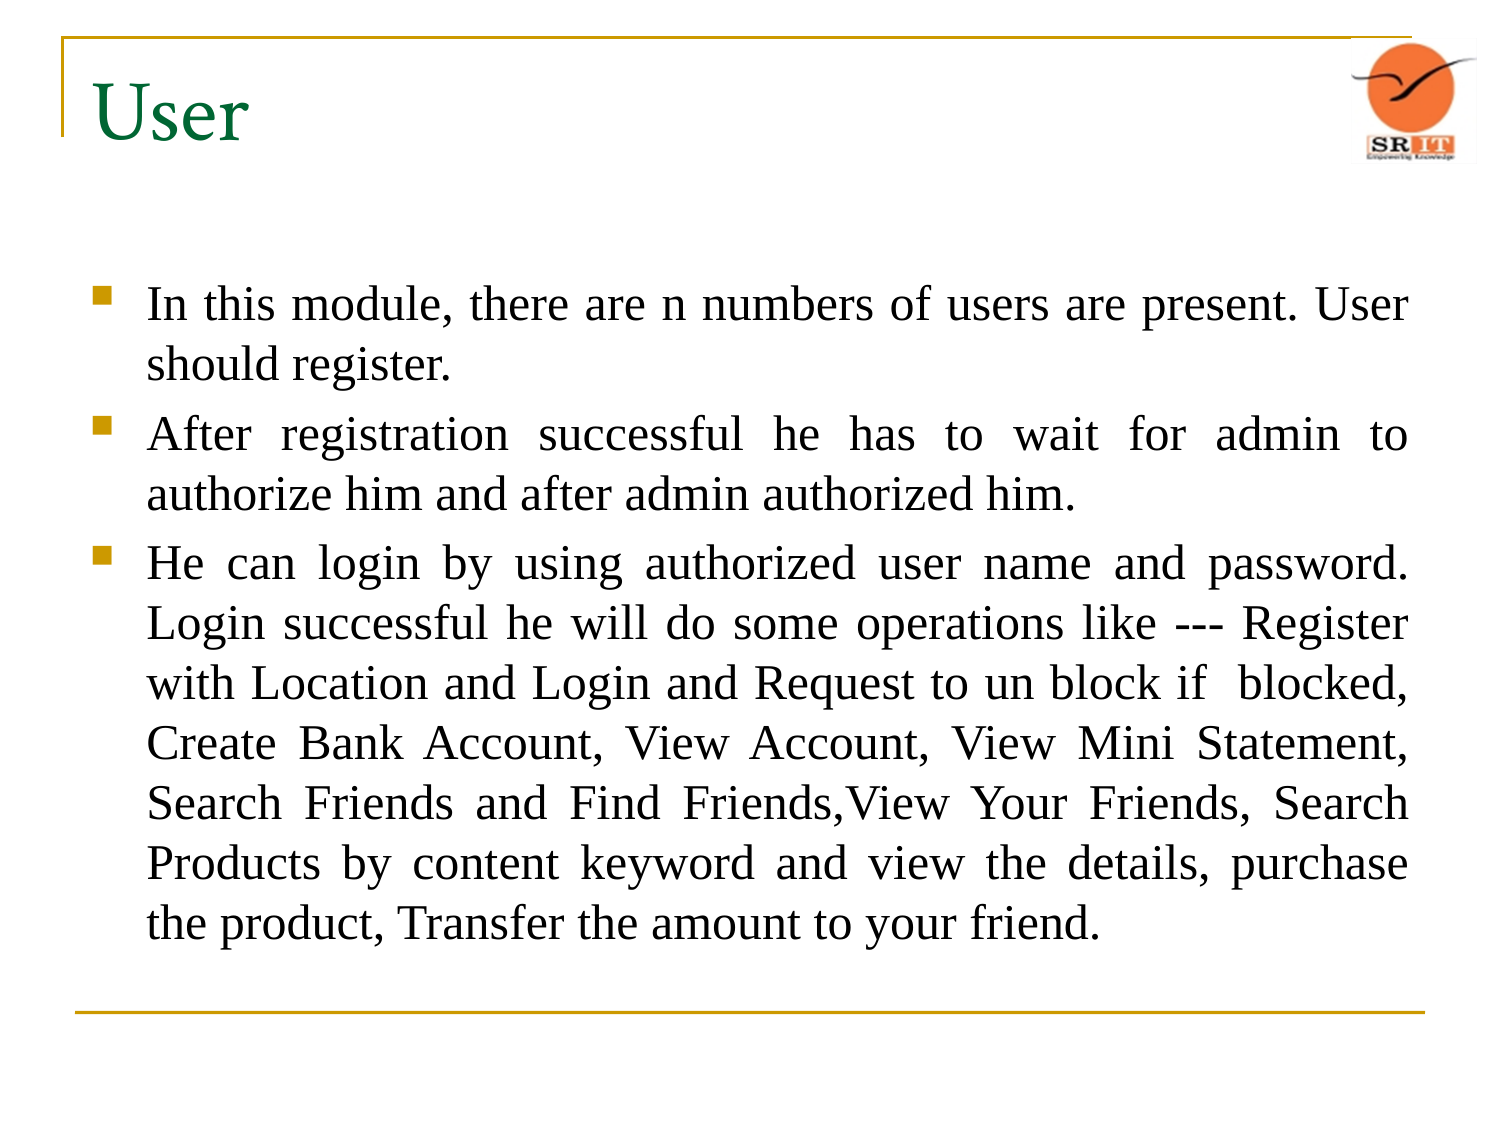

# User
In this module, there are n numbers of users are present. User should register.
After registration successful he has to wait for admin to authorize him and after admin authorized him.
He can login by using authorized user name and password. Login successful he will do some operations like --- Register with Location and Login and Request to un block if  blocked, Create Bank Account, View Account, View Mini Statement, Search Friends and Find Friends,View Your Friends, Search Products by content keyword and view the details, purchase the product, Transfer the amount to your friend.